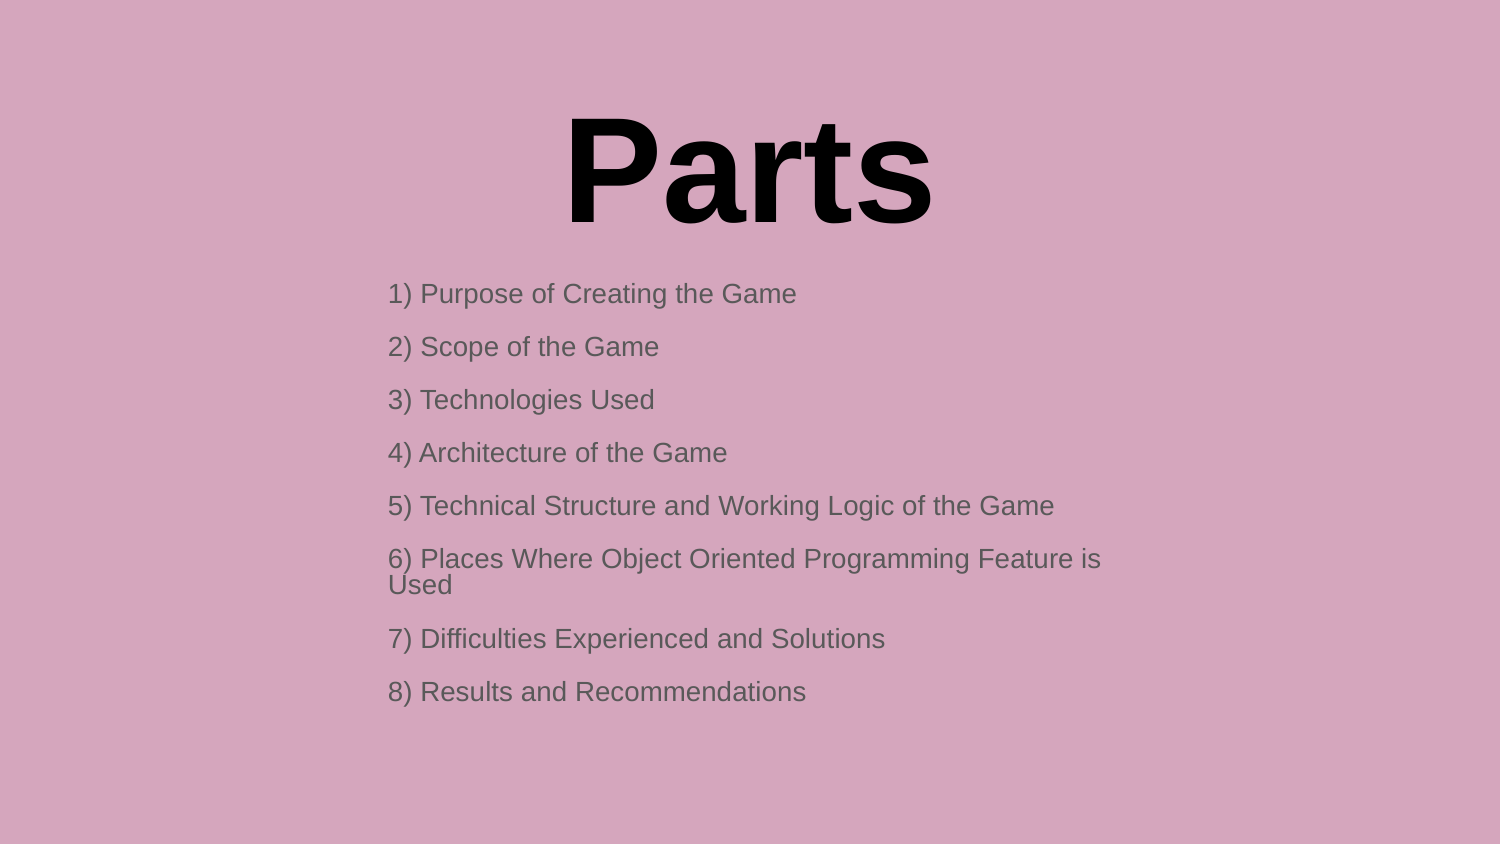

# Parts
1) Purpose of Creating the Game

2) Scope of the Game

3) Technologies Used

4) Architecture of the Game

5) Technical Structure and Working Logic of the Game

6) Places Where Object Oriented Programming Feature is Used

7) Difficulties Experienced and Solutions

8) Results and Recommendations